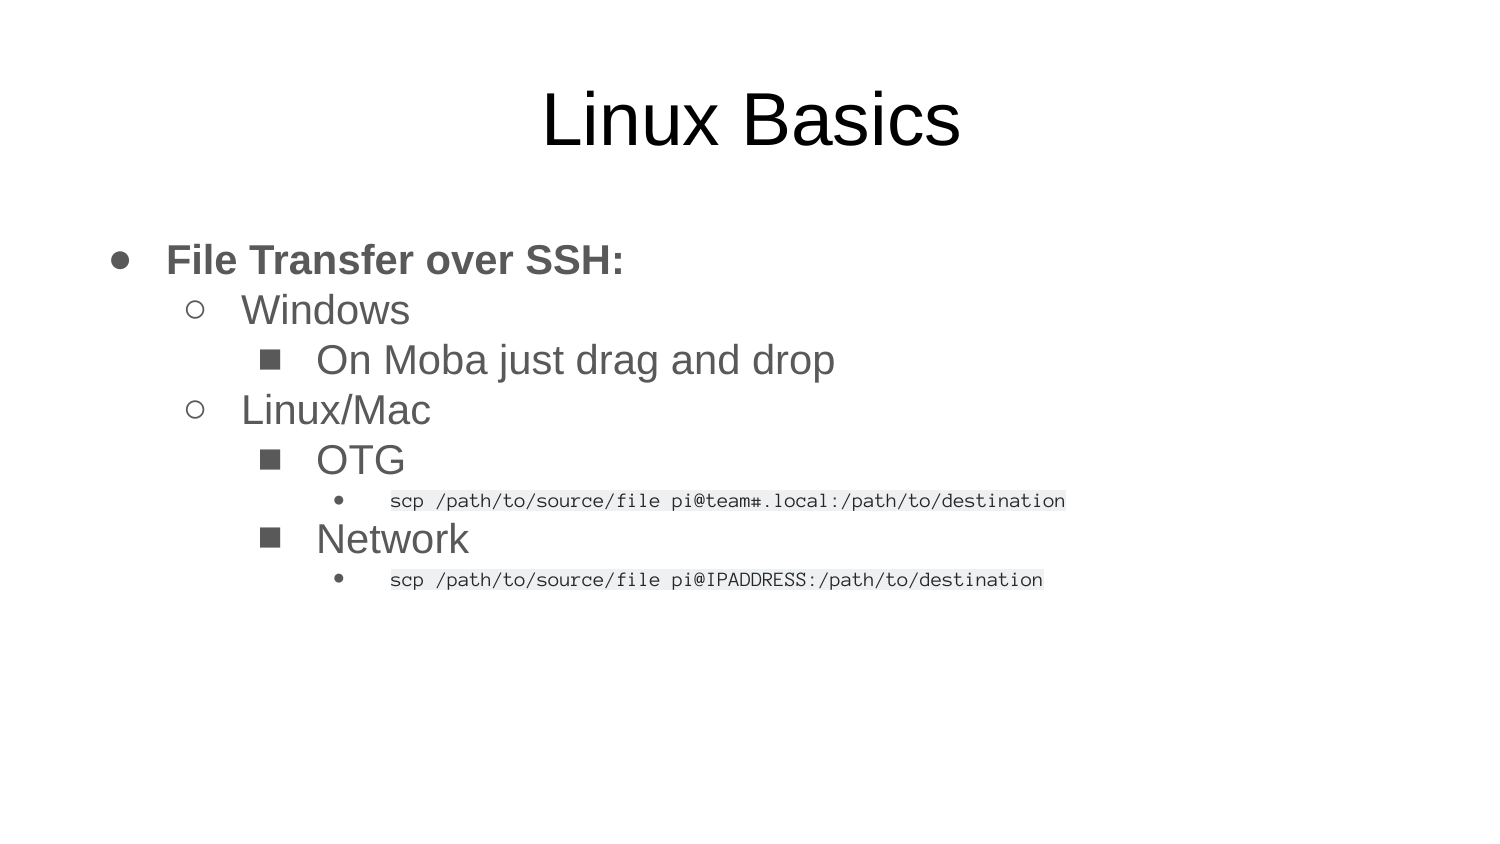

# Linux Basics
File Transfer over SSH:
Windows
On Moba just drag and drop
Linux/Mac
OTG
scp /path/to/source/file pi@team#.local:/path/to/destination
Network
scp /path/to/source/file pi@IPADDRESS:/path/to/destination